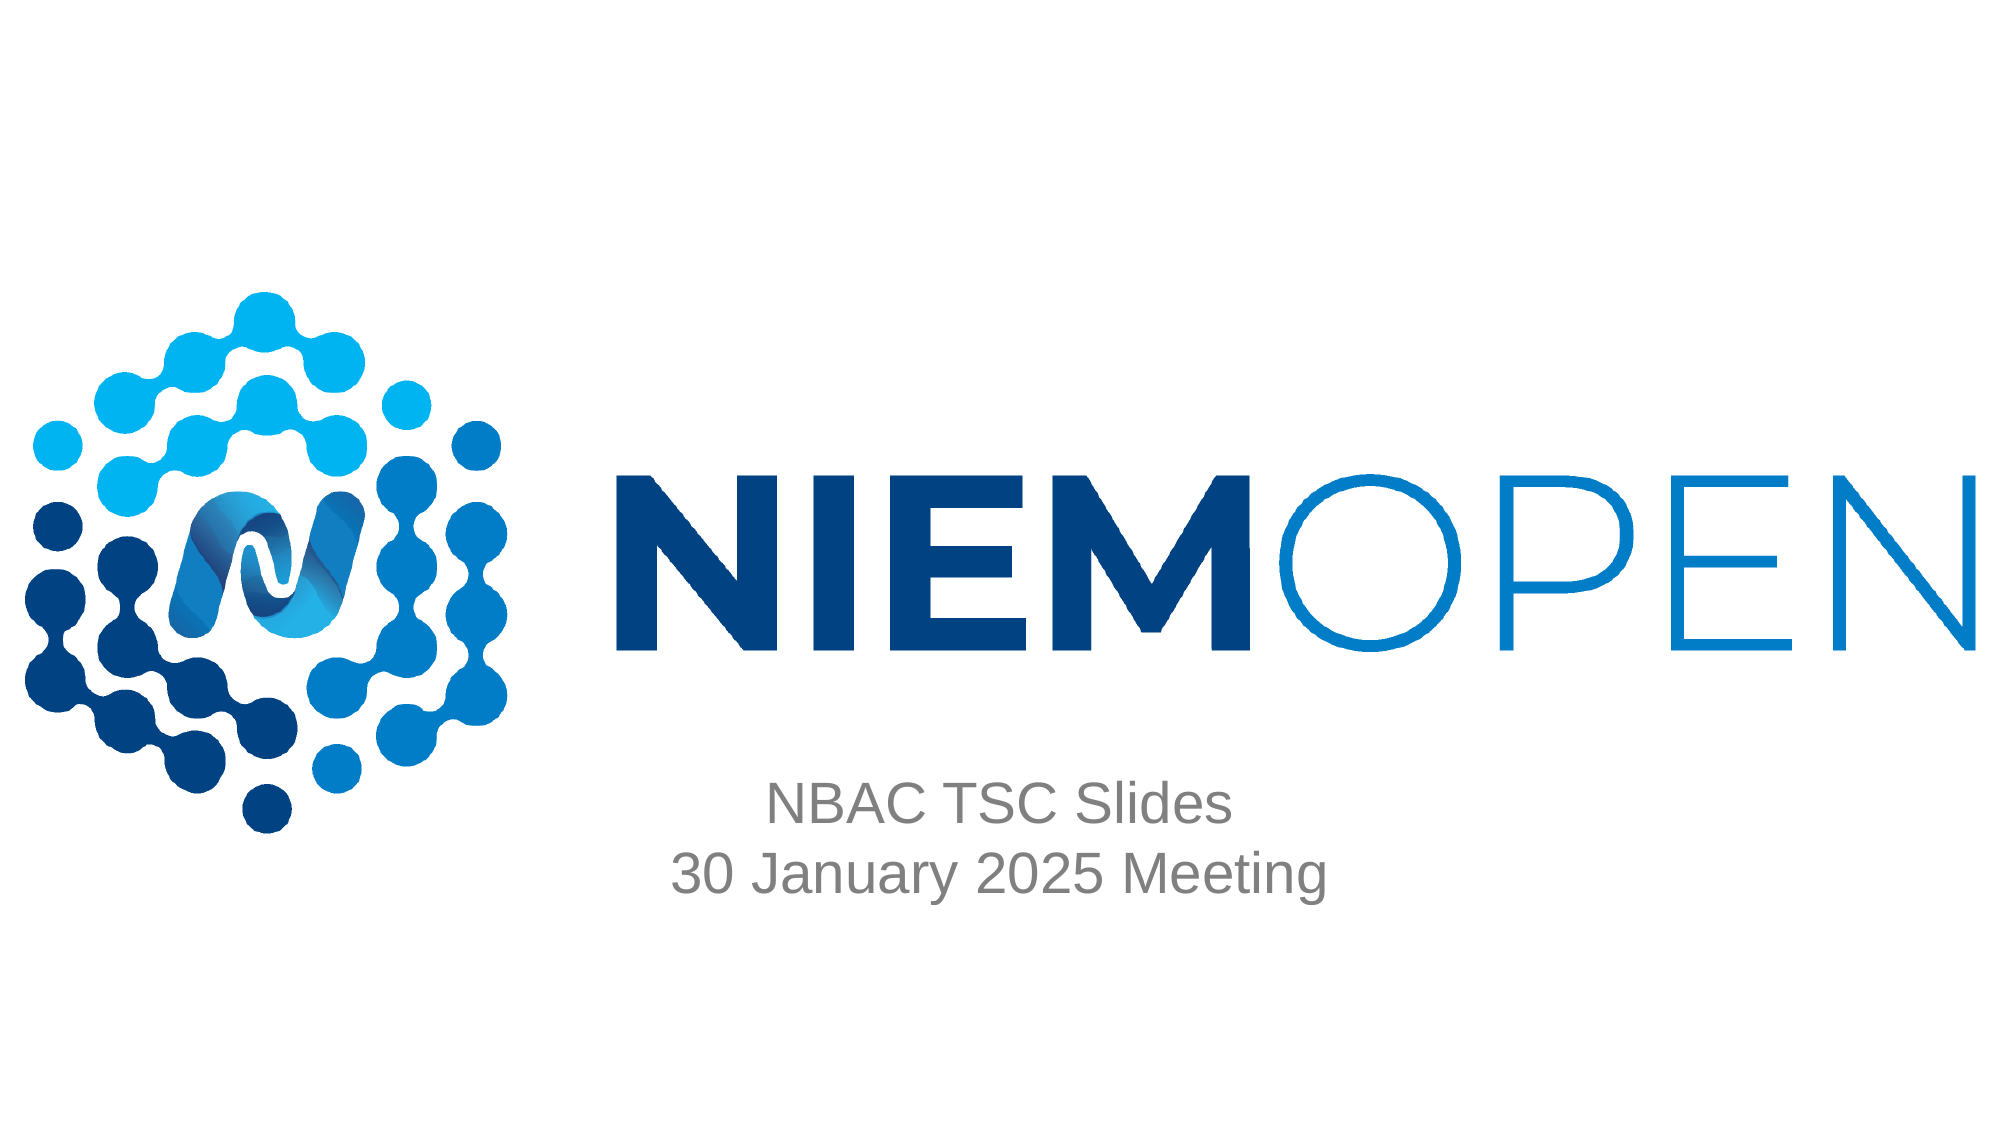

# NBAC TSC Slides 30 January 2025 Meeting